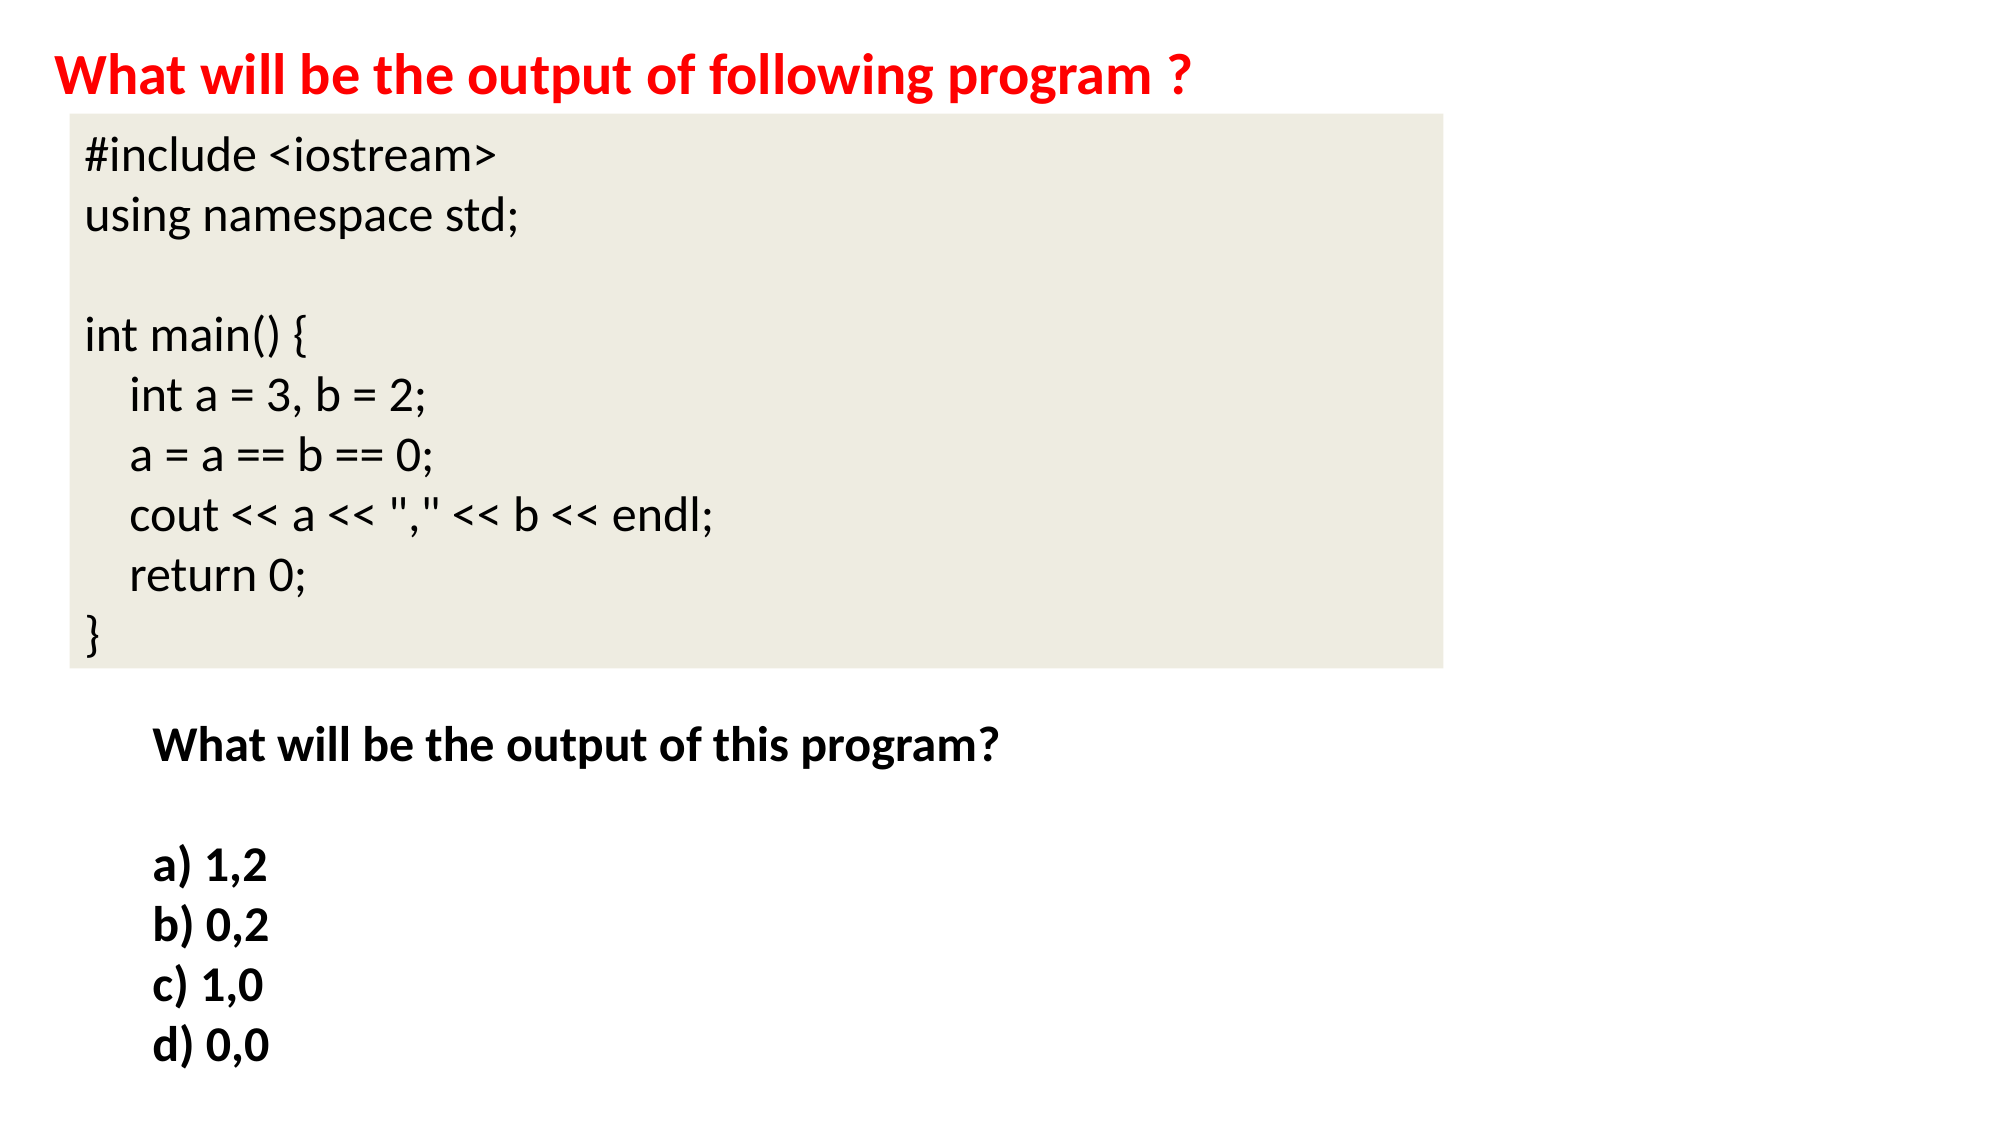

# What will be the output of following program ?
#include <iostream>
using namespace std;

int main() {
    int a = 3, b = 2;
    a = a == b == 0;
    cout << a << "," << b << endl;
    return 0;
}
What will be the output of this program?

a) 1,2
b) 0,2
c) 1,0
d) 0,0